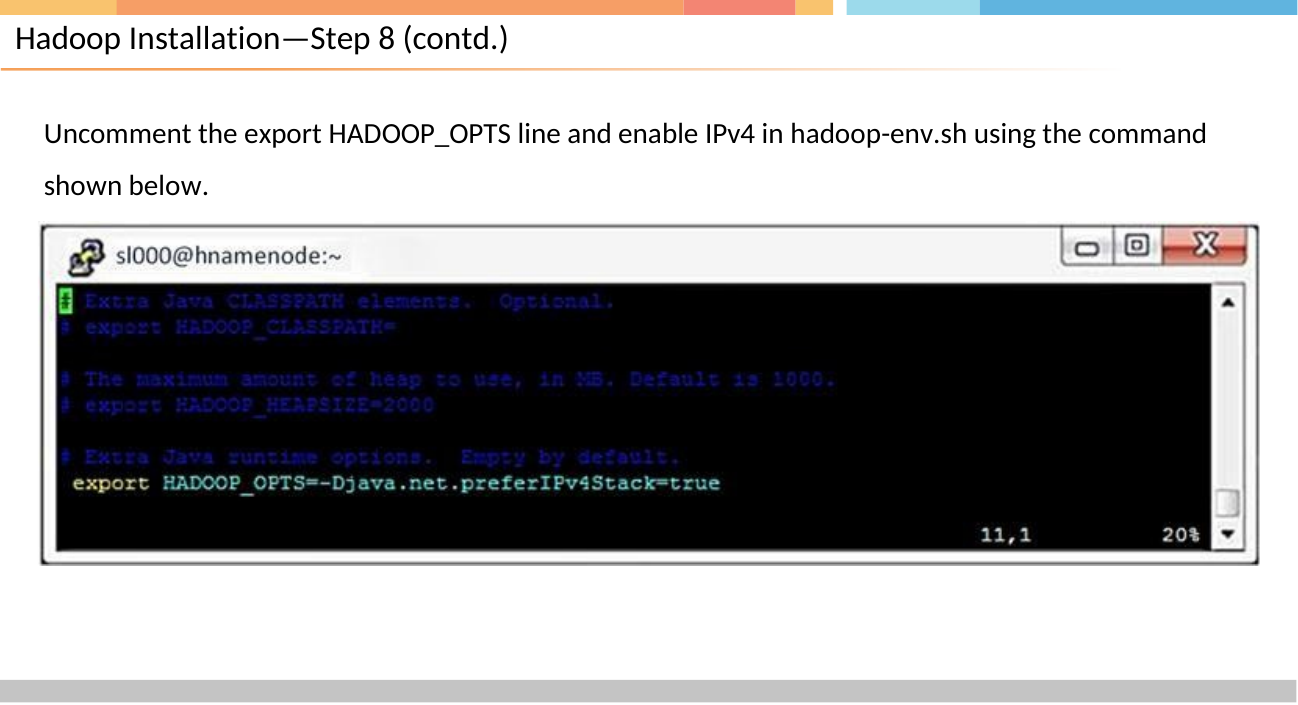

# Hadoop Installation—Step 8 (contd.)

Uncomment the export HADOOP_OPTS line and enable IPv4 in hadoop-env.sh using the command
shown below.